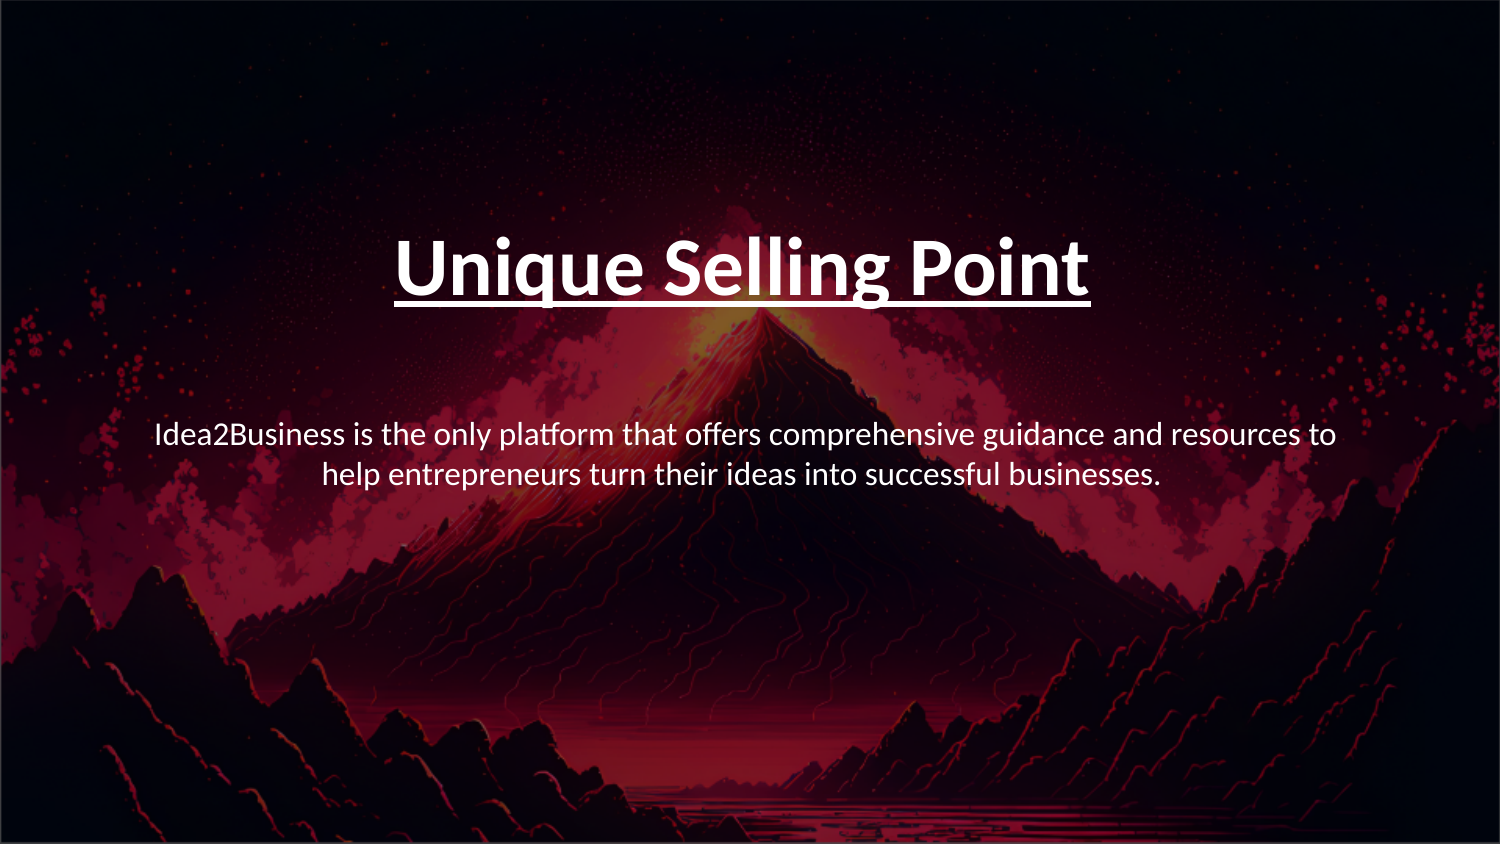

Unique Selling Point
 Idea2Business is the only platform that offers comprehensive guidance and resources to help entrepreneurs turn their ideas into successful businesses.